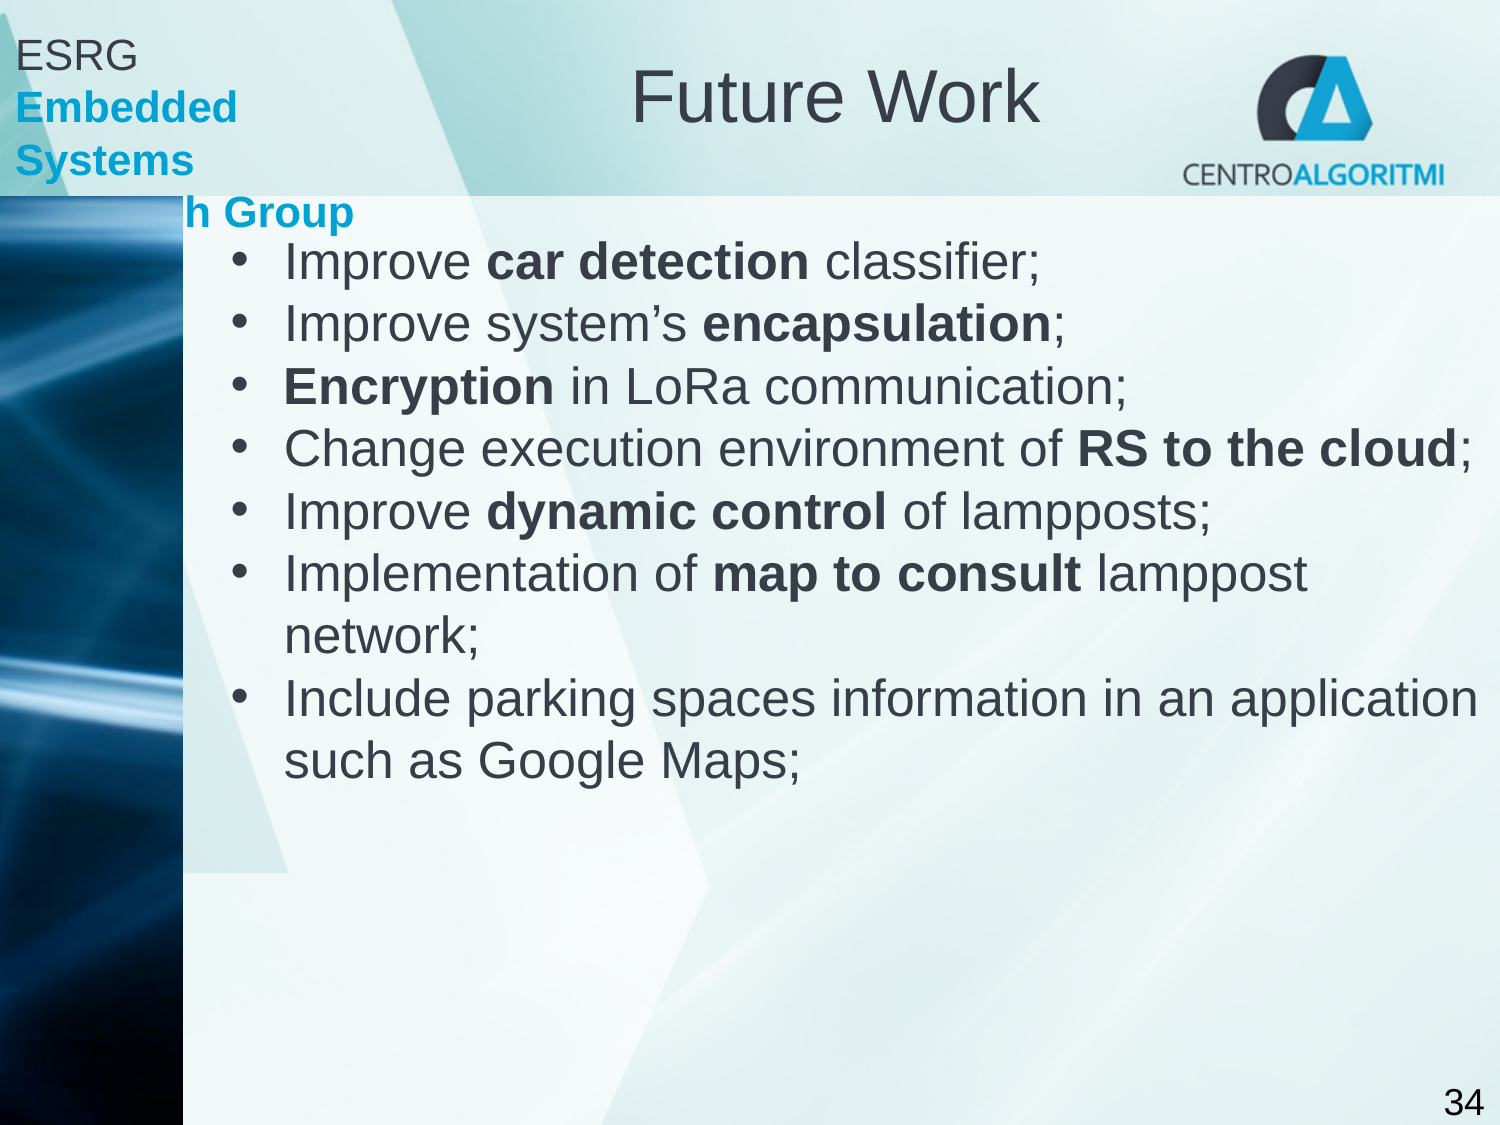

# Future Work
Improve car detection classifier;
Improve system’s encapsulation;
Encryption in LoRa communication;
Change execution environment of RS to the cloud;
Improve dynamic control of lampposts;
Implementation of map to consult lamppost network;
Include parking spaces information in an application such as Google Maps;
34